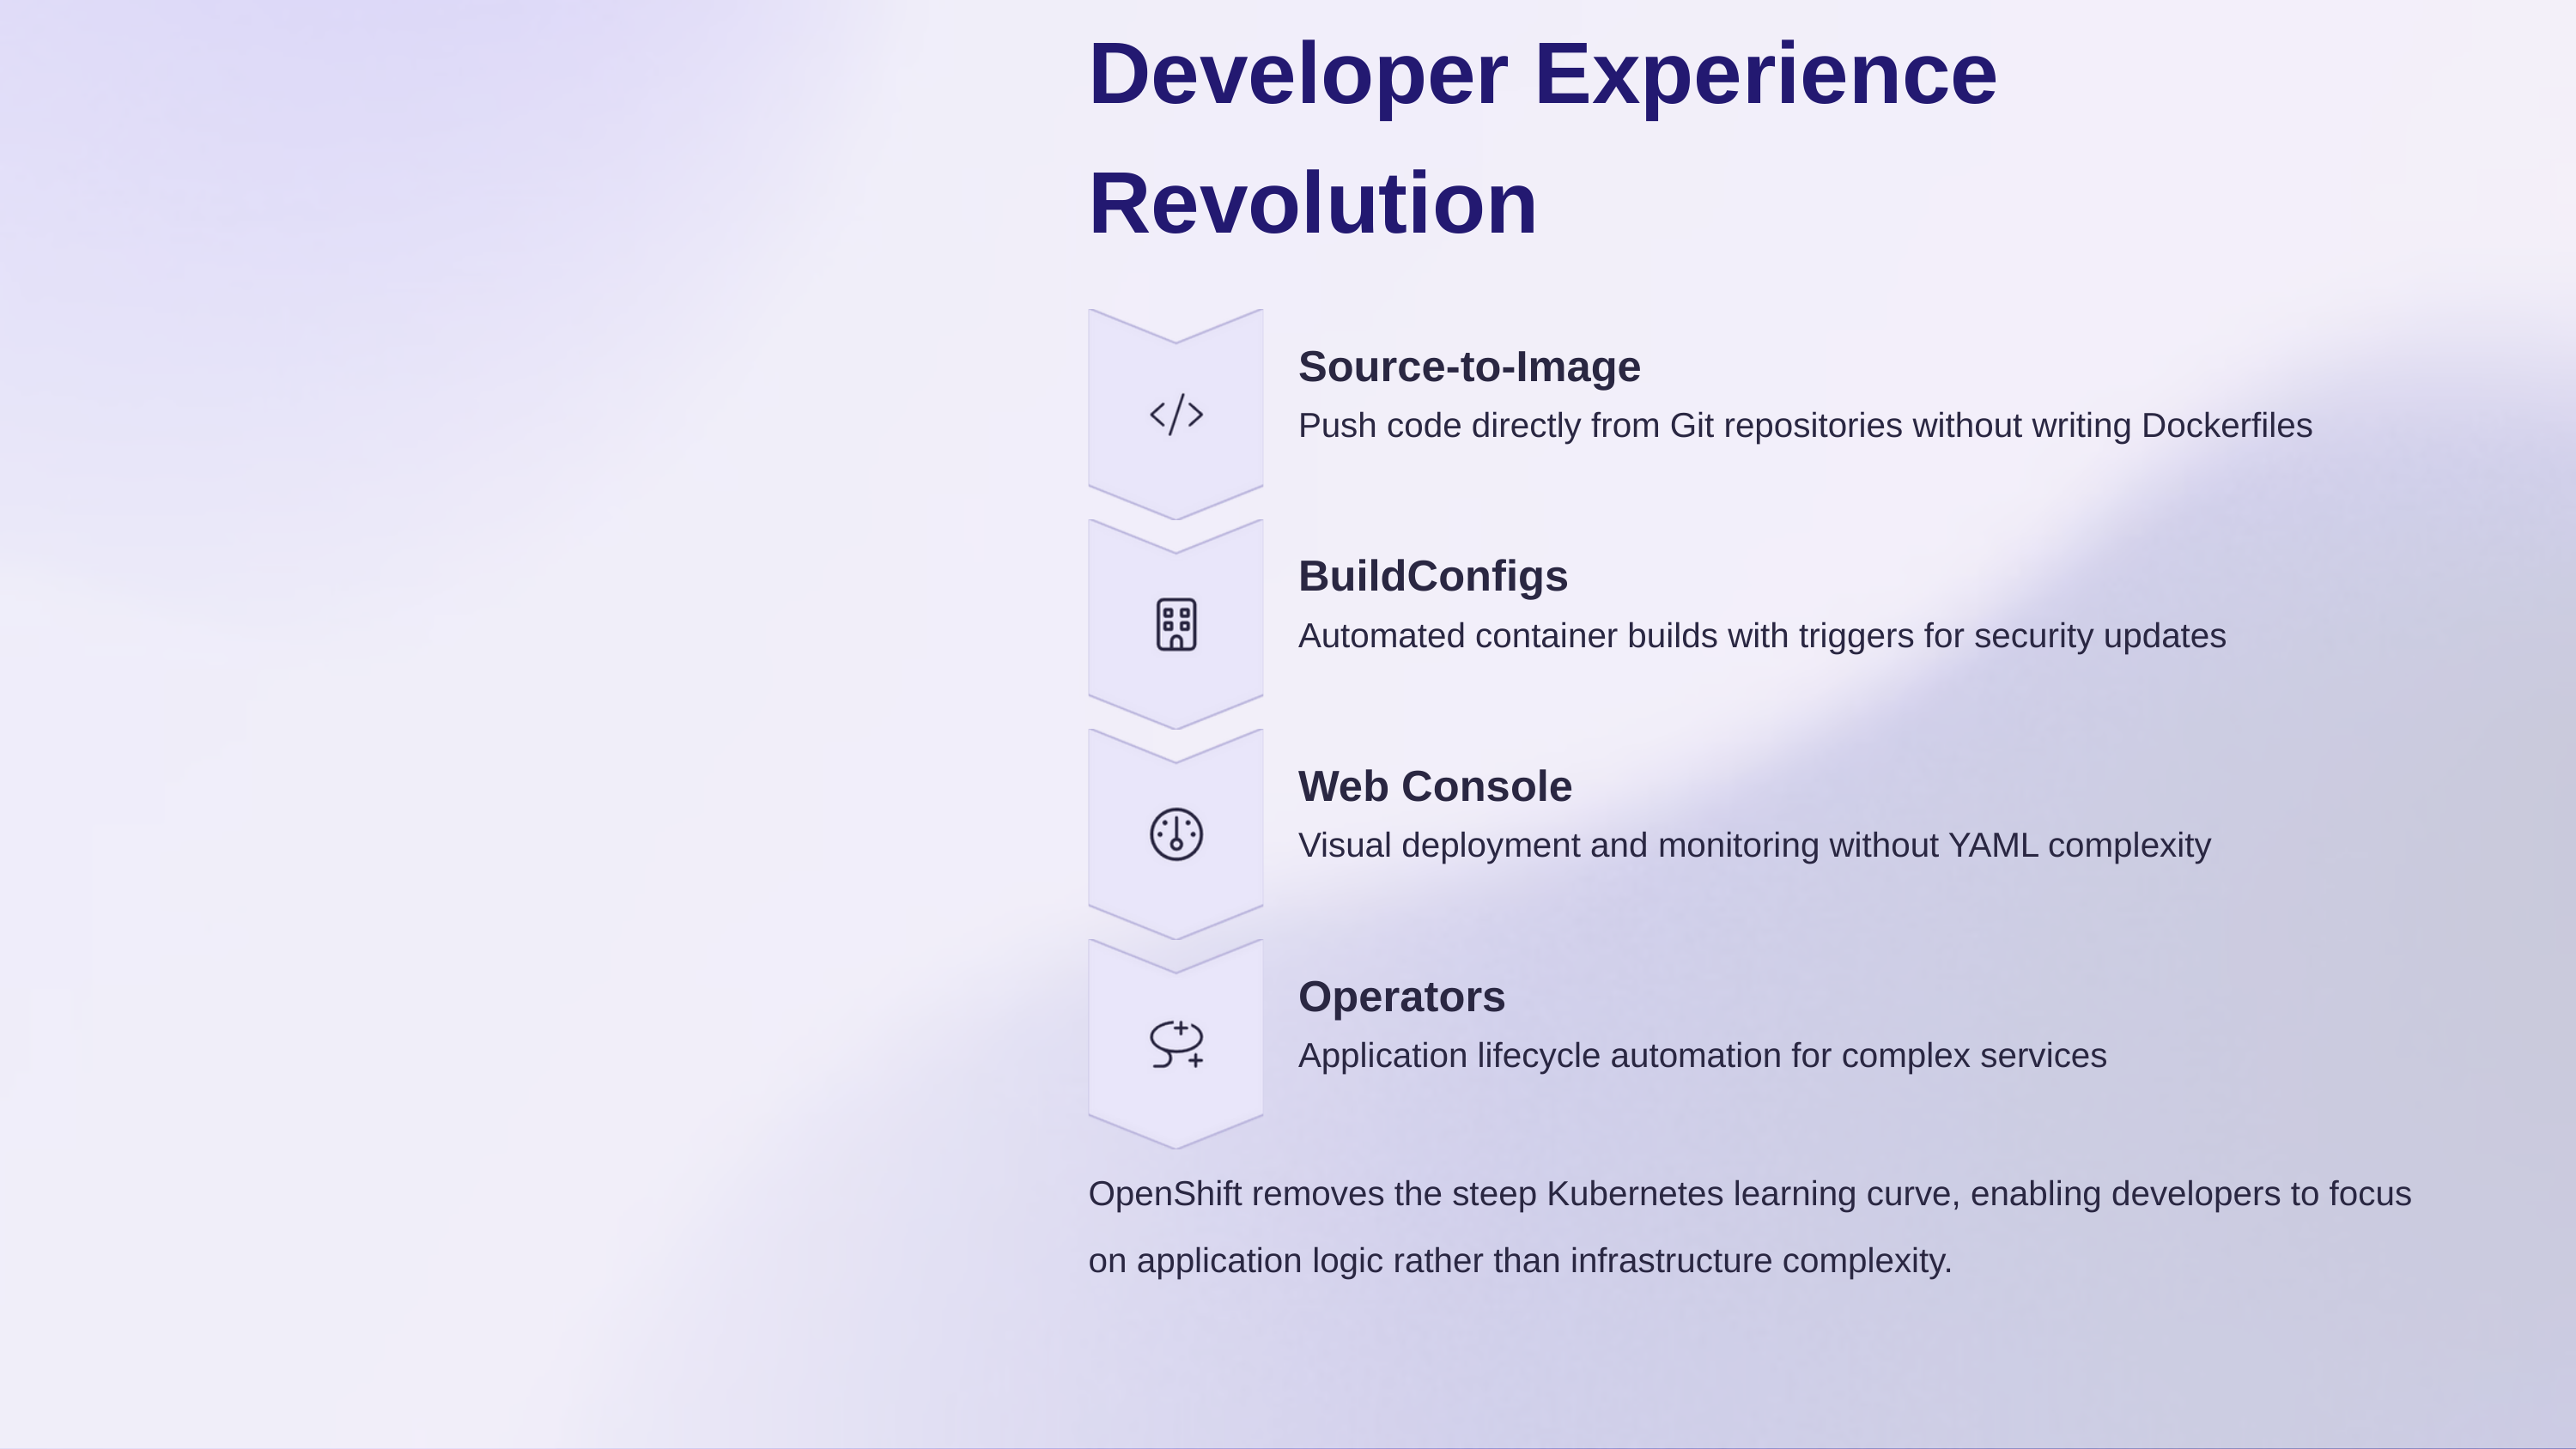

Developer Experience Revolution

Source-to-Image
Push code directly from Git repositories without writing Dockerfiles

BuildConfigs
Automated container builds with triggers for security updates

Web Console
Visual deployment and monitoring without YAML complexity

Operators
Application lifecycle automation for complex services
OpenShift removes the steep Kubernetes learning curve, enabling developers to focus on application logic rather than infrastructure complexity.